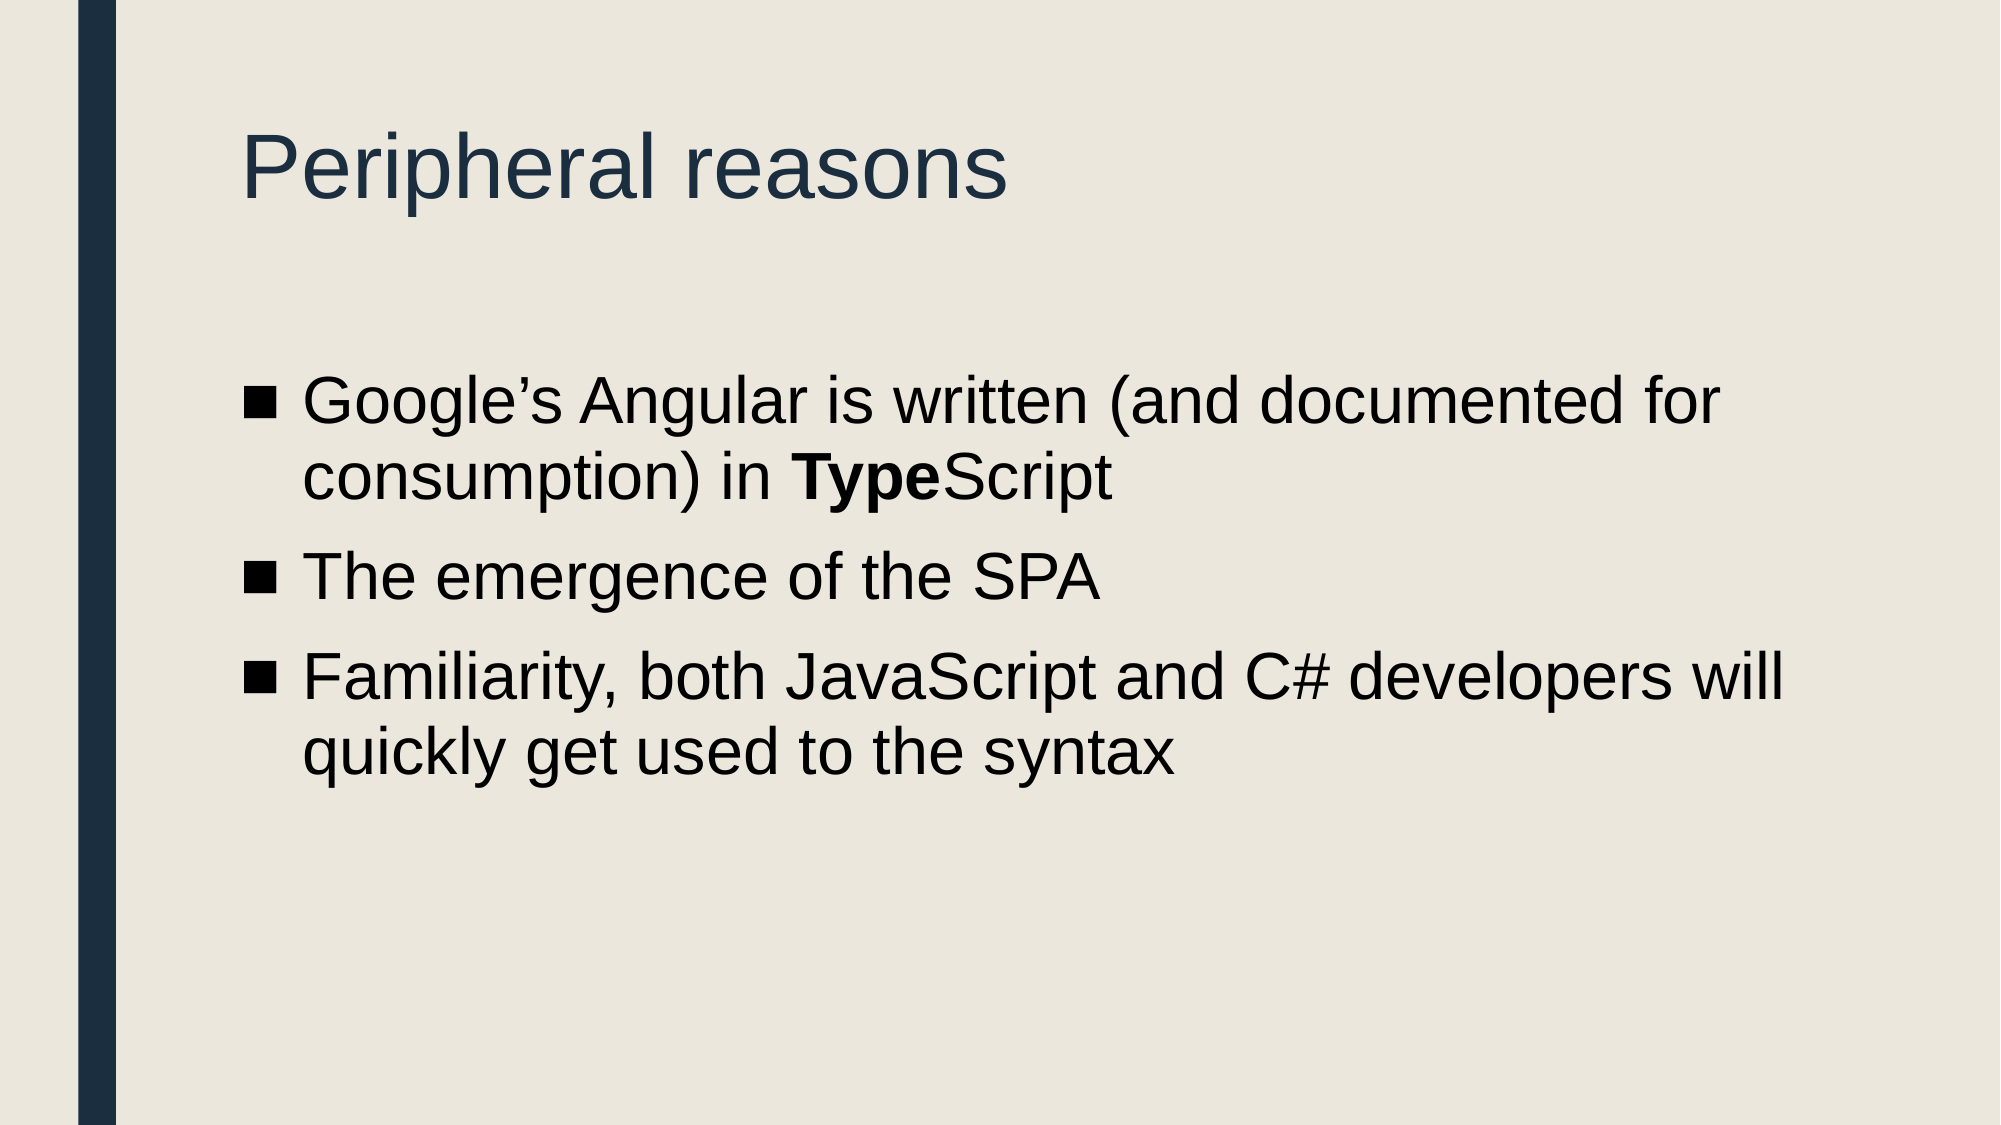

# Peripheral reasons
Google’s Angular is written (and documented for consumption) in TypeScript
The emergence of the SPA
Familiarity, both JavaScript and C# developers will quickly get used to the syntax